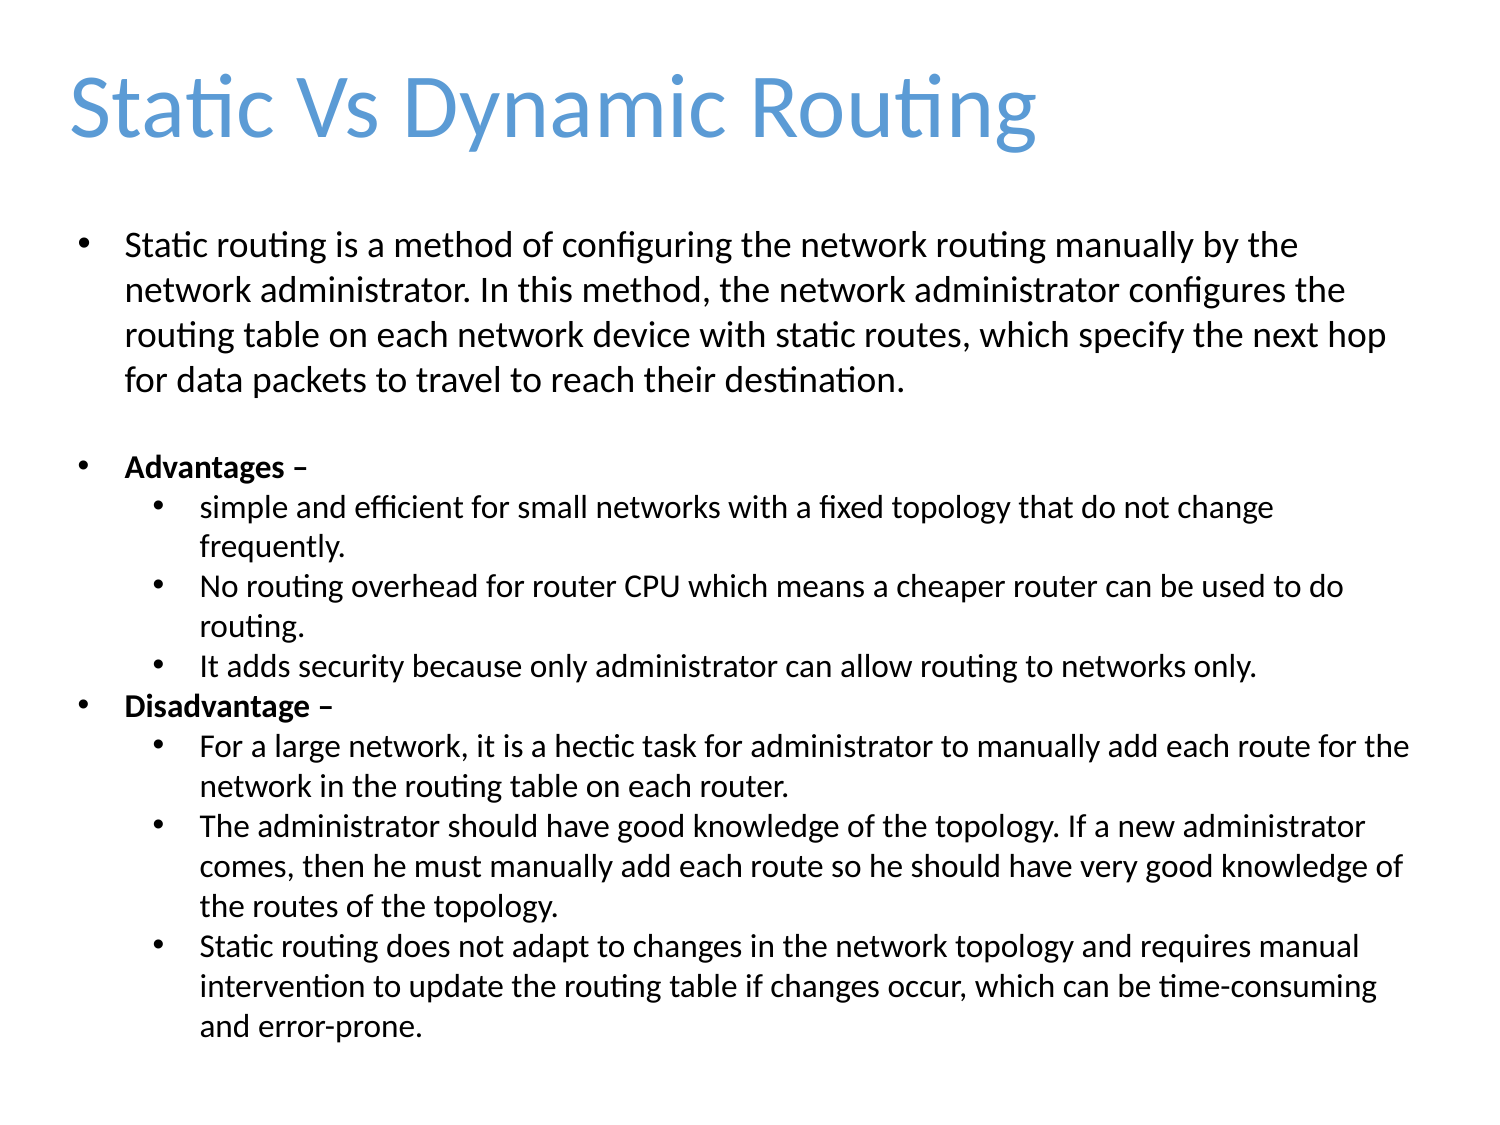

# Static Vs Dynamic Routing
Static routing is a method of configuring the network routing manually by the network administrator. In this method, the network administrator configures the routing table on each network device with static routes, which specify the next hop for data packets to travel to reach their destination.

Advantages –
simple and efficient for small networks with a fixed topology that do not change frequently.
No routing overhead for router CPU which means a cheaper router can be used to do routing.
It adds security because only administrator can allow routing to networks only.
Disadvantage –
For a large network, it is a hectic task for administrator to manually add each route for the network in the routing table on each router.
The administrator should have good knowledge of the topology. If a new administrator comes, then he must manually add each route so he should have very good knowledge of the routes of the topology.
Static routing does not adapt to changes in the network topology and requires manual intervention to update the routing table if changes occur, which can be time-consuming and error-prone.